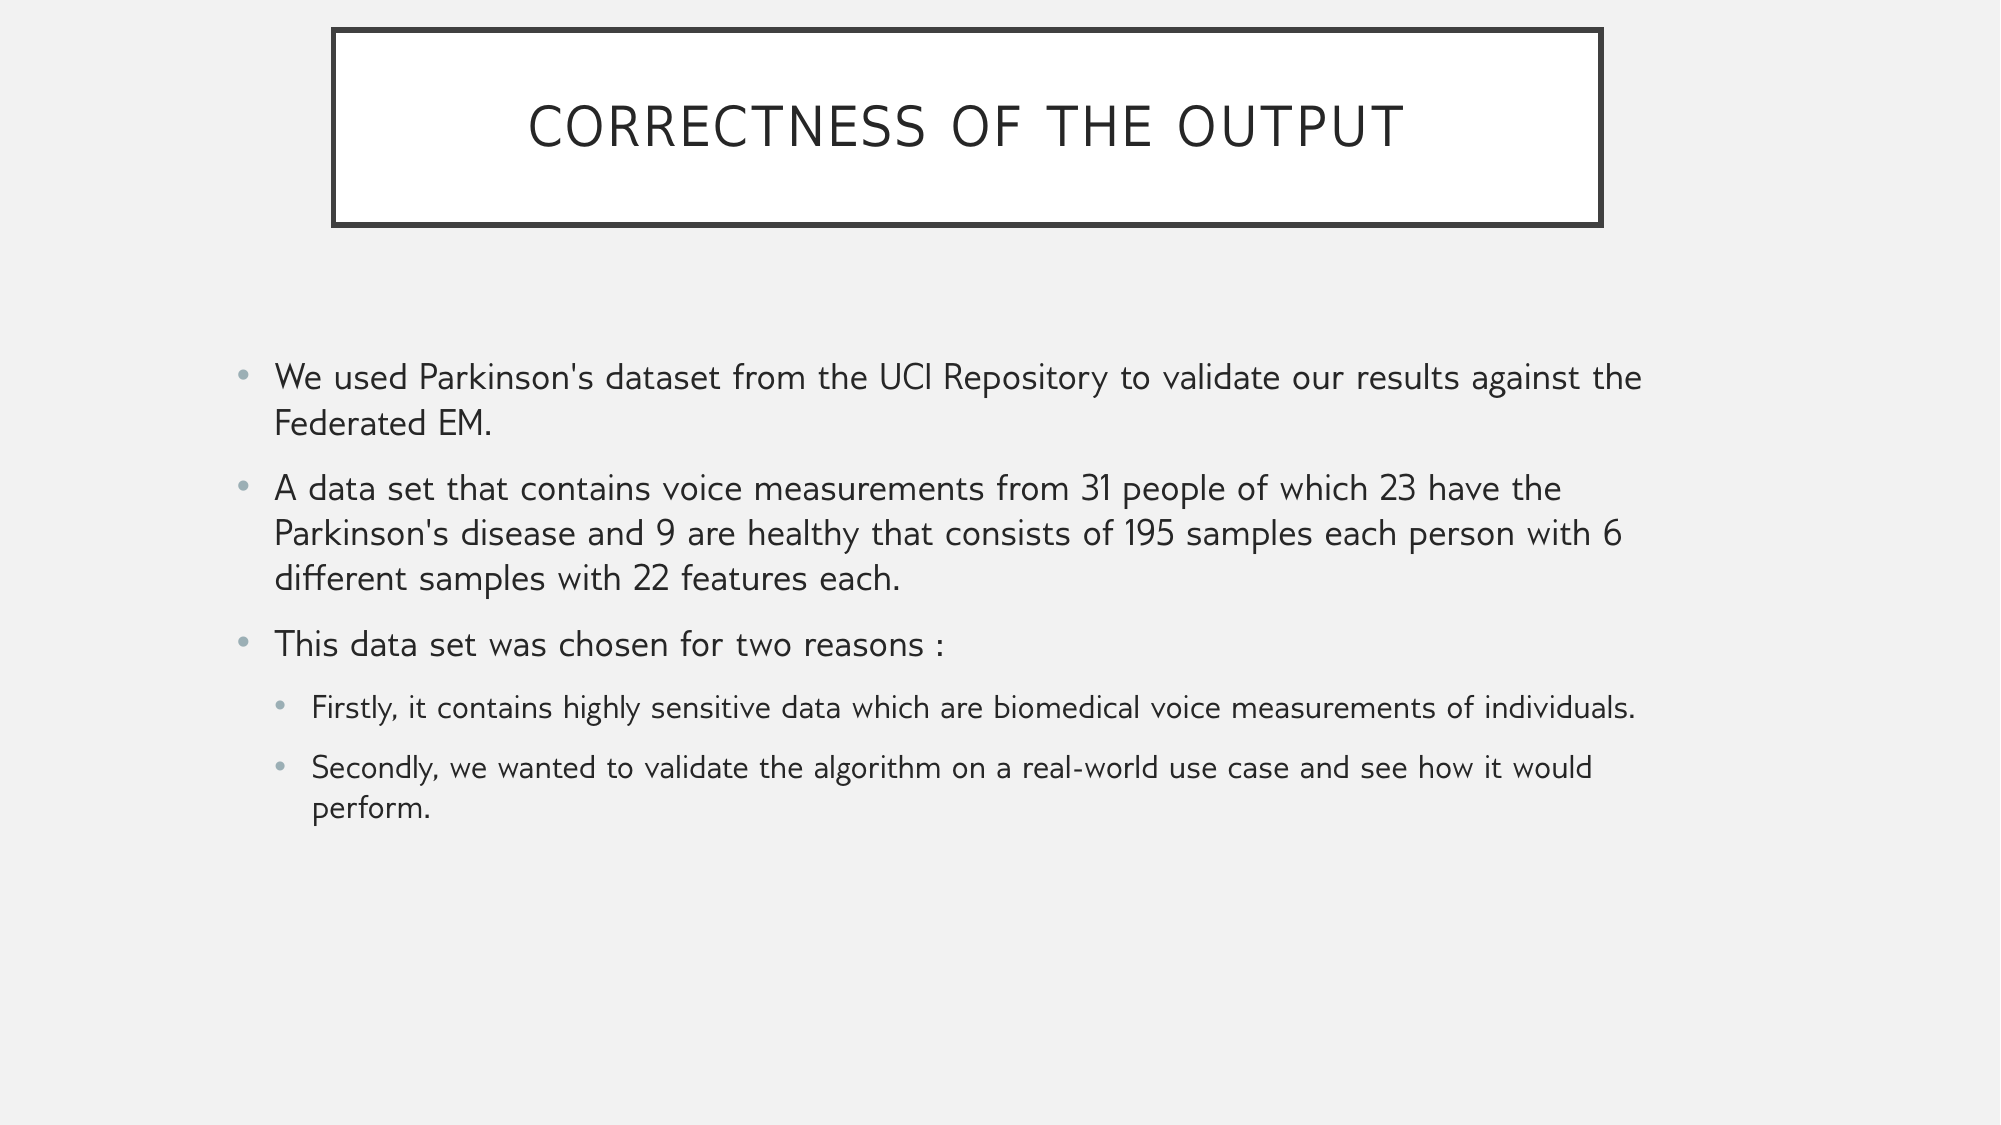

# Correctness of the output
We used Parkinson's dataset from the UCI Repository to validate our results against the Federated EM.
A data set that contains voice measurements from 31 people of which 23 have the Parkinson's disease and 9 are healthy that consists of 195 samples each person with 6 different samples with 22 features each.
This data set was chosen for two reasons :
Firstly, it contains highly sensitive data which are biomedical voice measurements of individuals.
Secondly, we wanted to validate the algorithm on a real-world use case and see how it would perform.